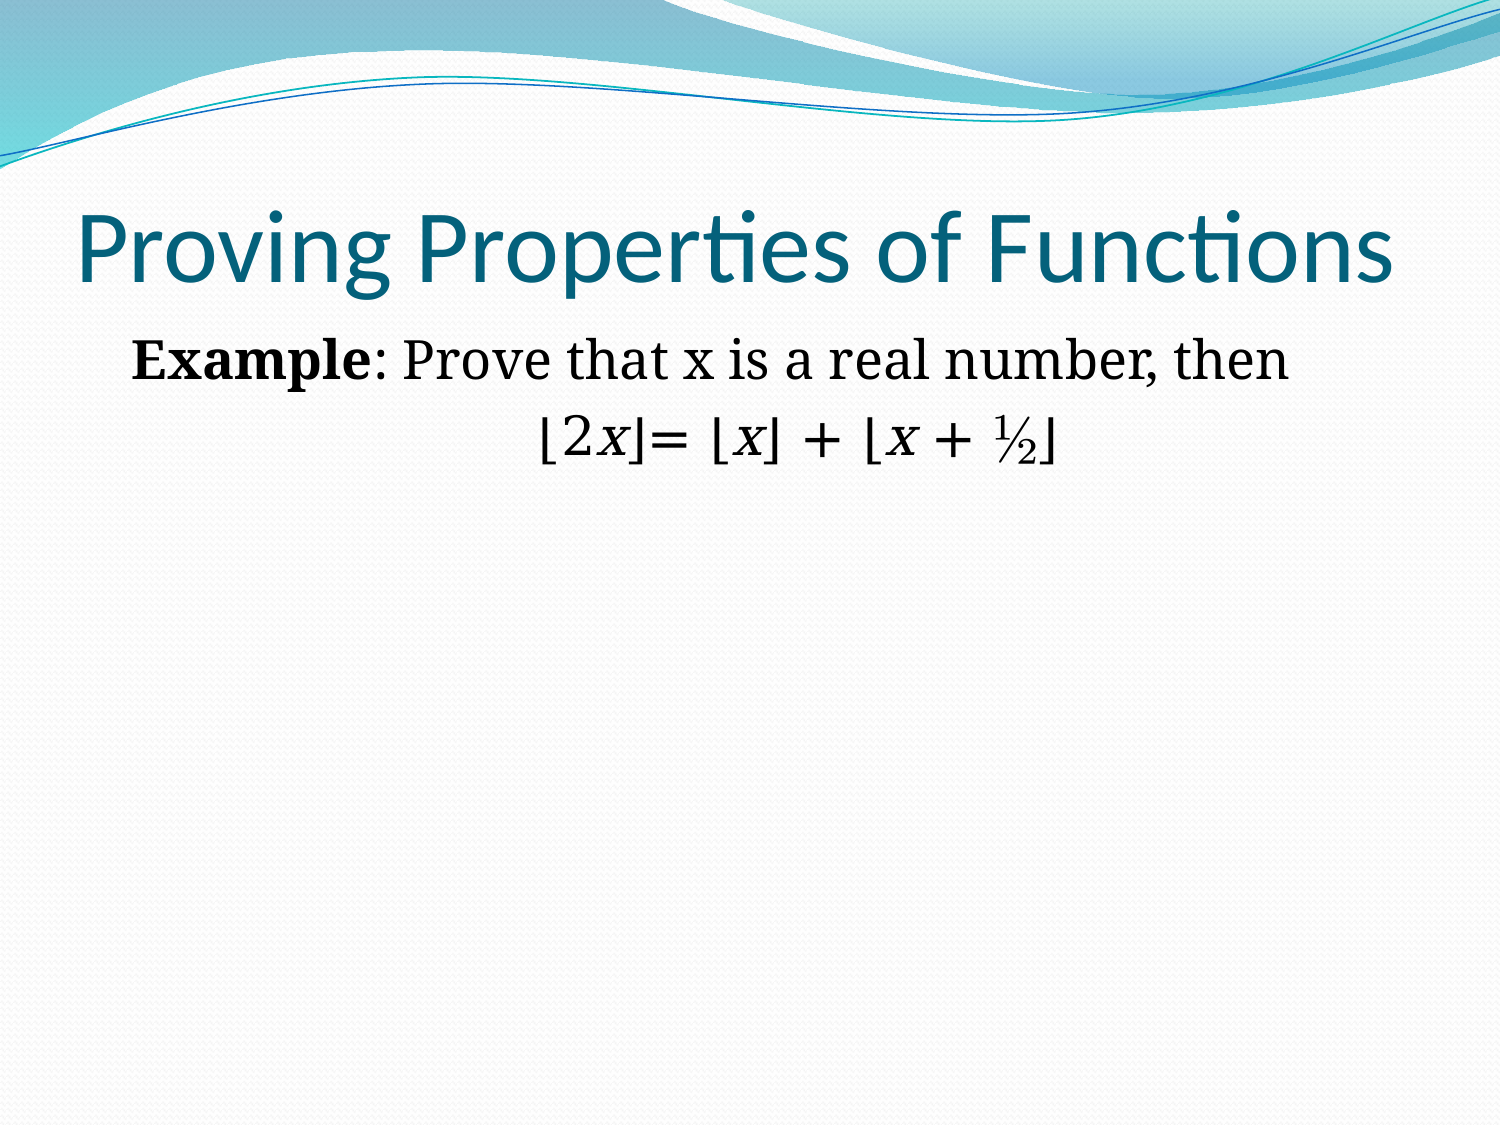

# Proving Properties of Functions
   Example: Prove that x is a real number, then
                          ⌊2x⌋= ⌊x⌋ + ⌊x + ½⌋